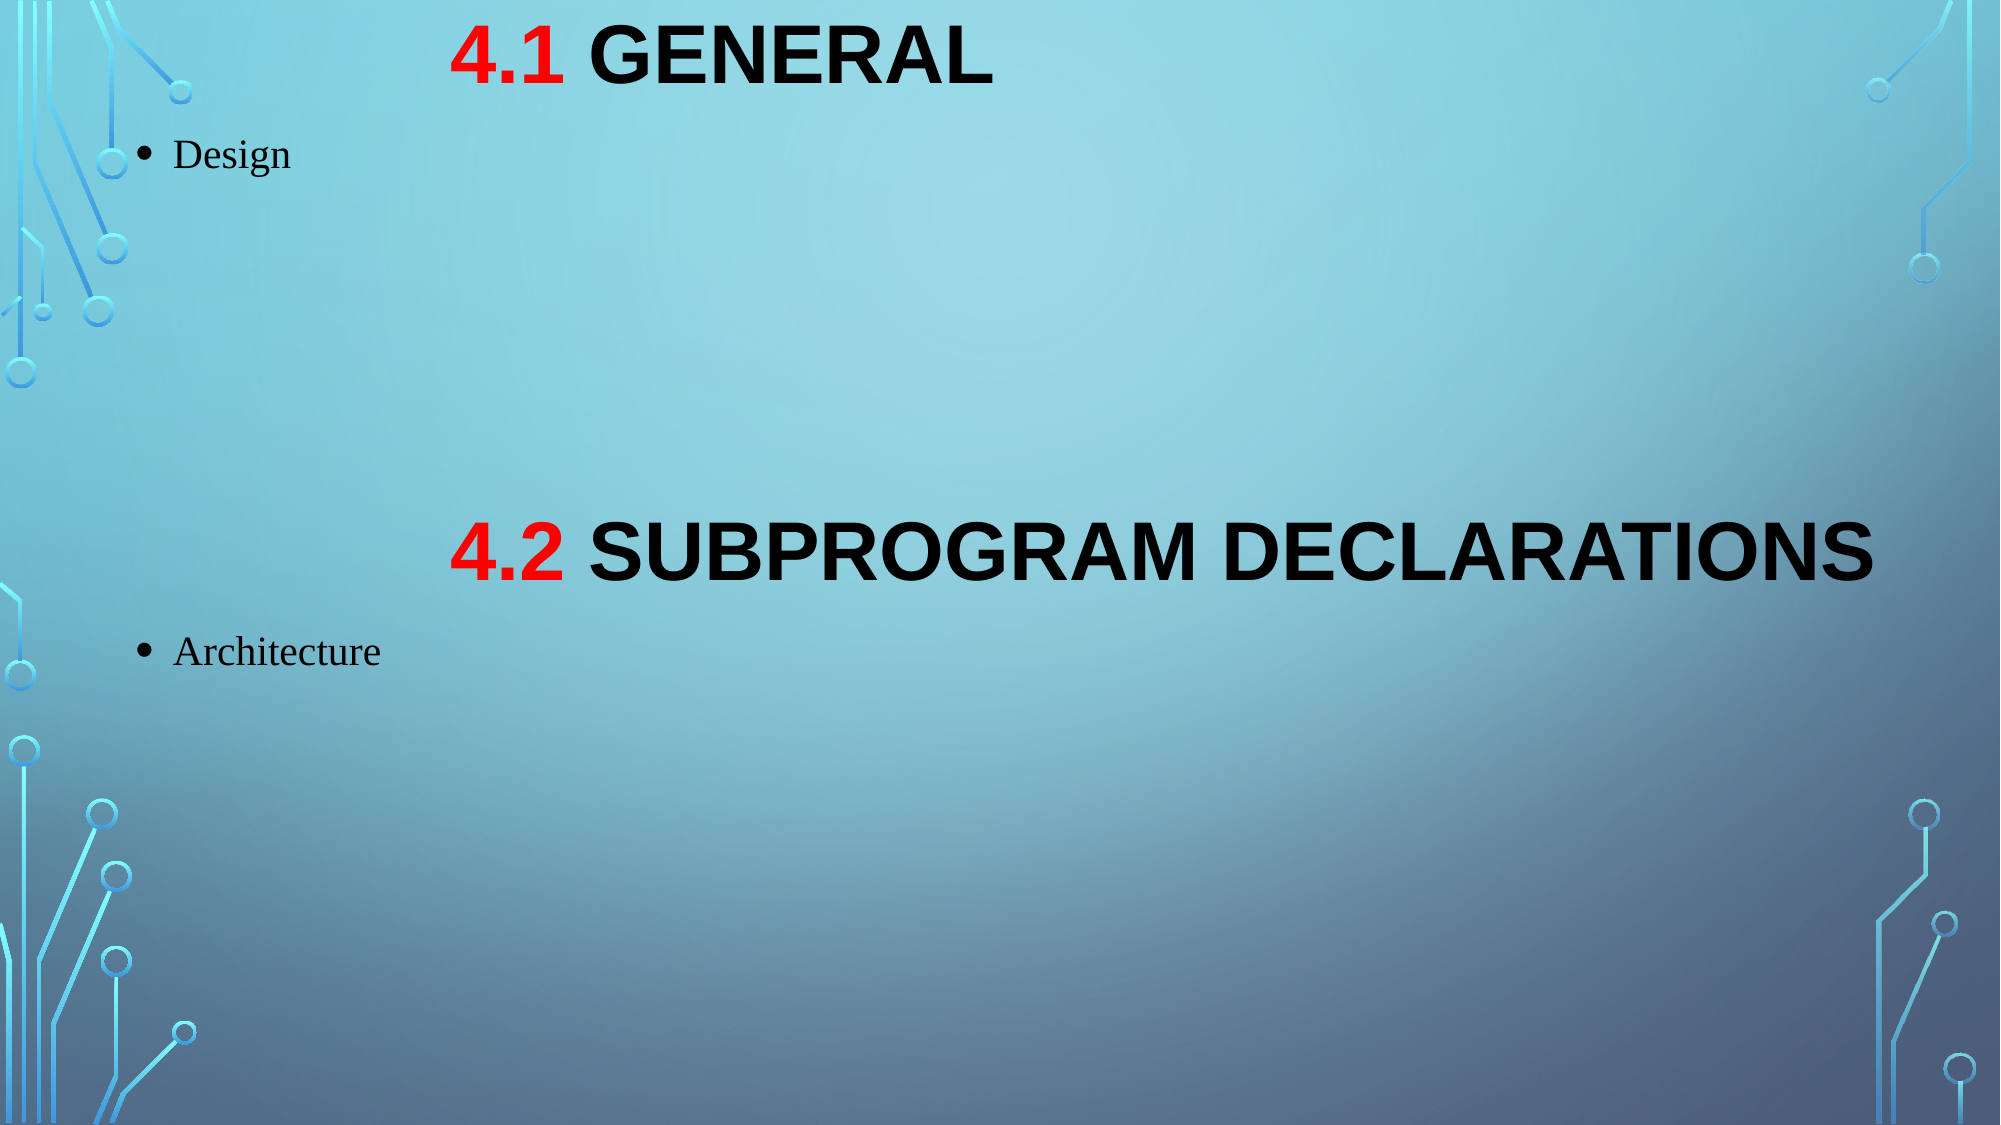

4.1 GENERAL
Design

			4.2 SUBPROGRAM DECLARATIONS
Architecture